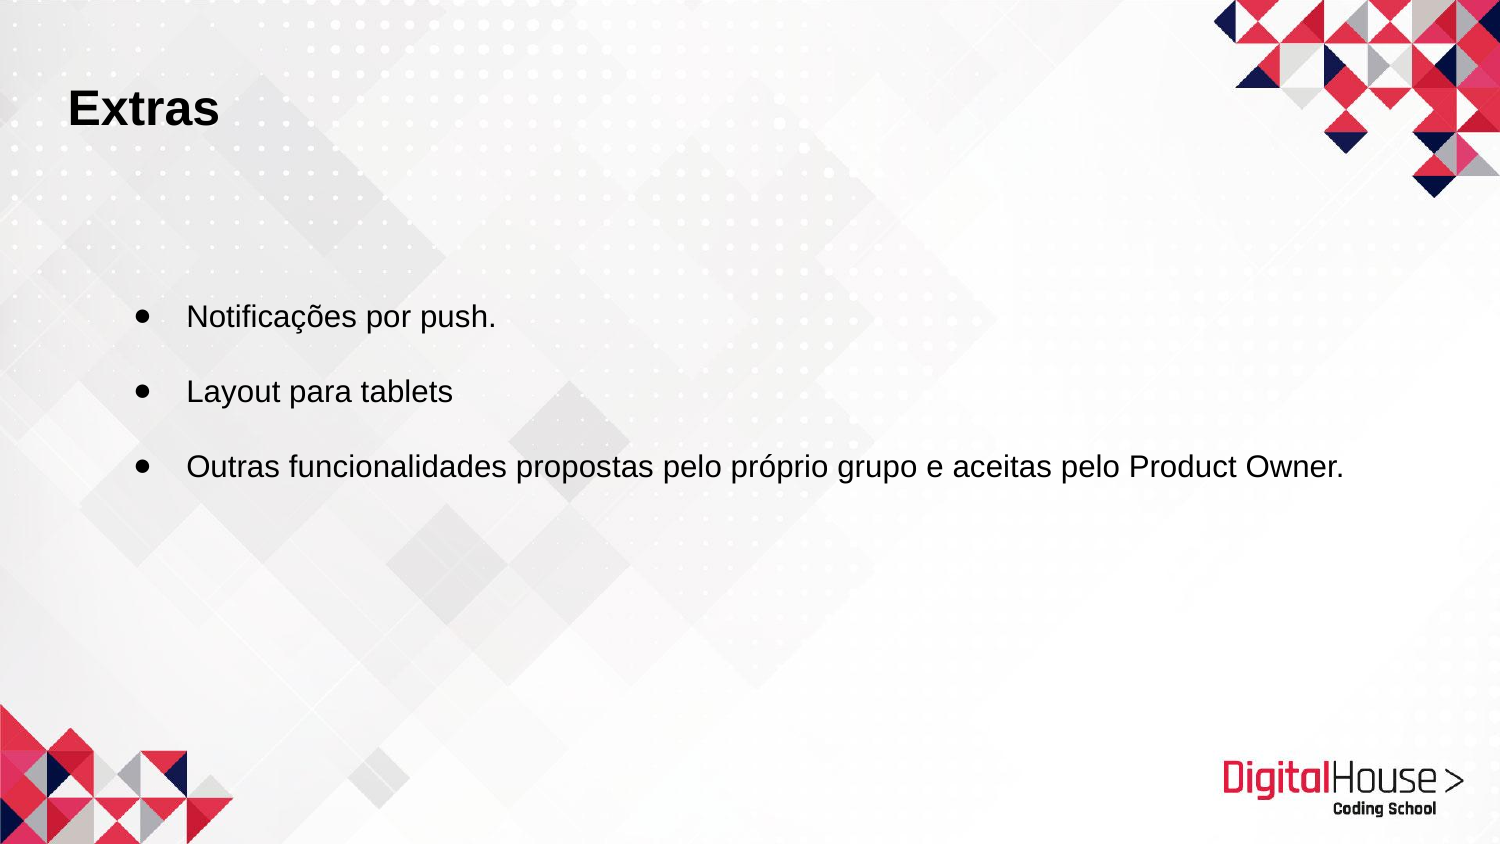

Extras
Notificações por push.
Layout para tablets
Outras funcionalidades propostas pelo próprio grupo e aceitas pelo Product Owner.